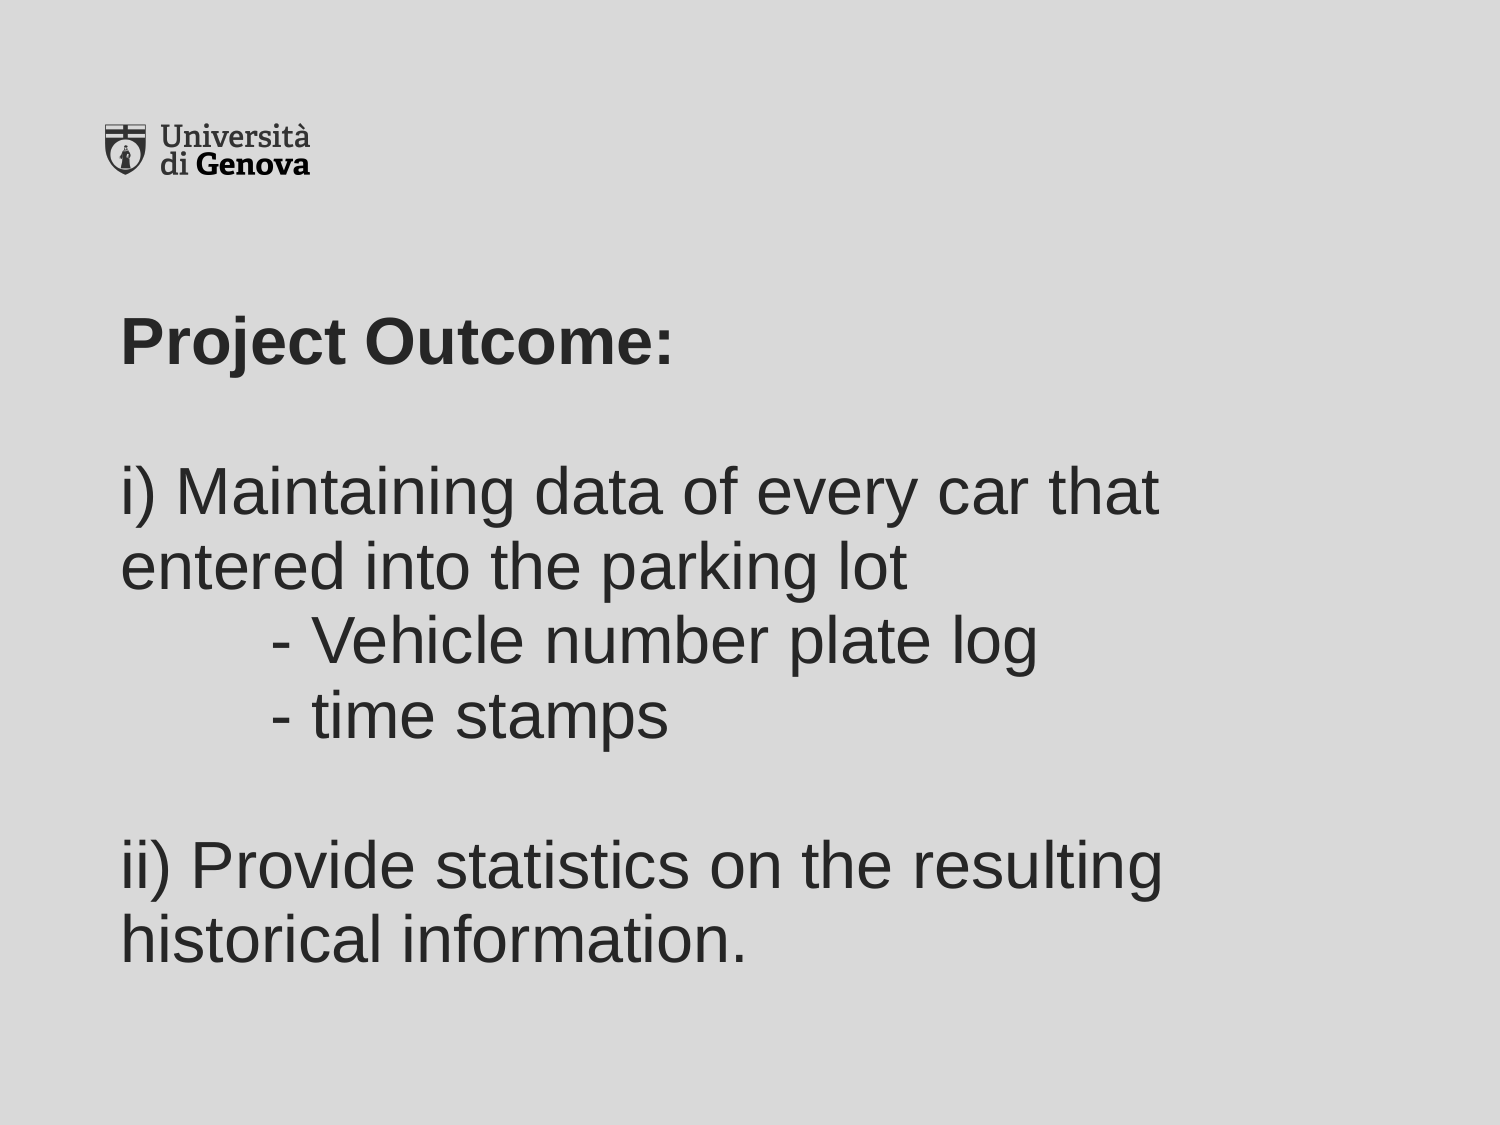

# Project Outcome: i) Maintaining data of every car that entered into the parking lot - Vehicle number plate log - time stamps ii) Provide statistics on the resulting historical information.